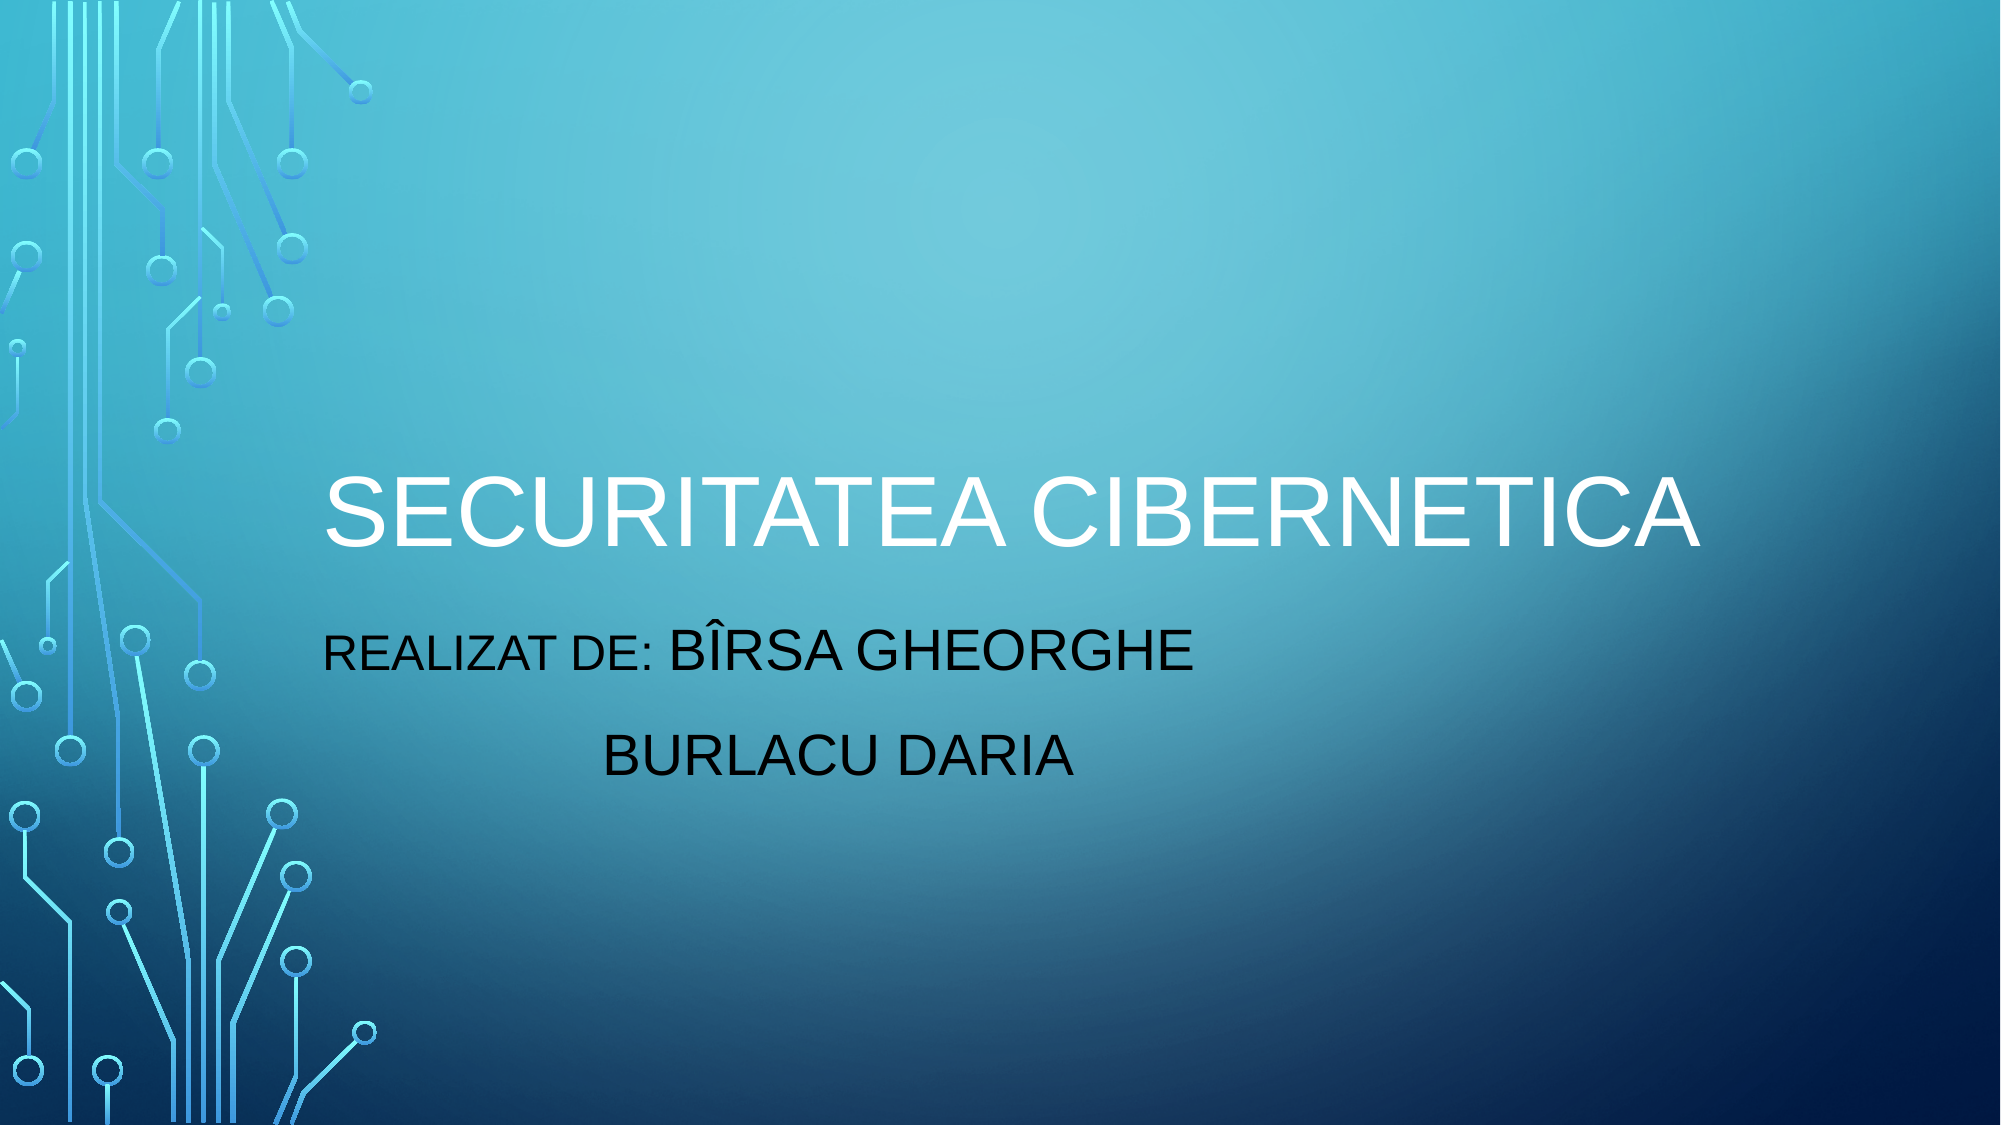

# Securitatea cibernetica
Realizat de: Bîrsa Gheorghe
	        Burlacu DaRia